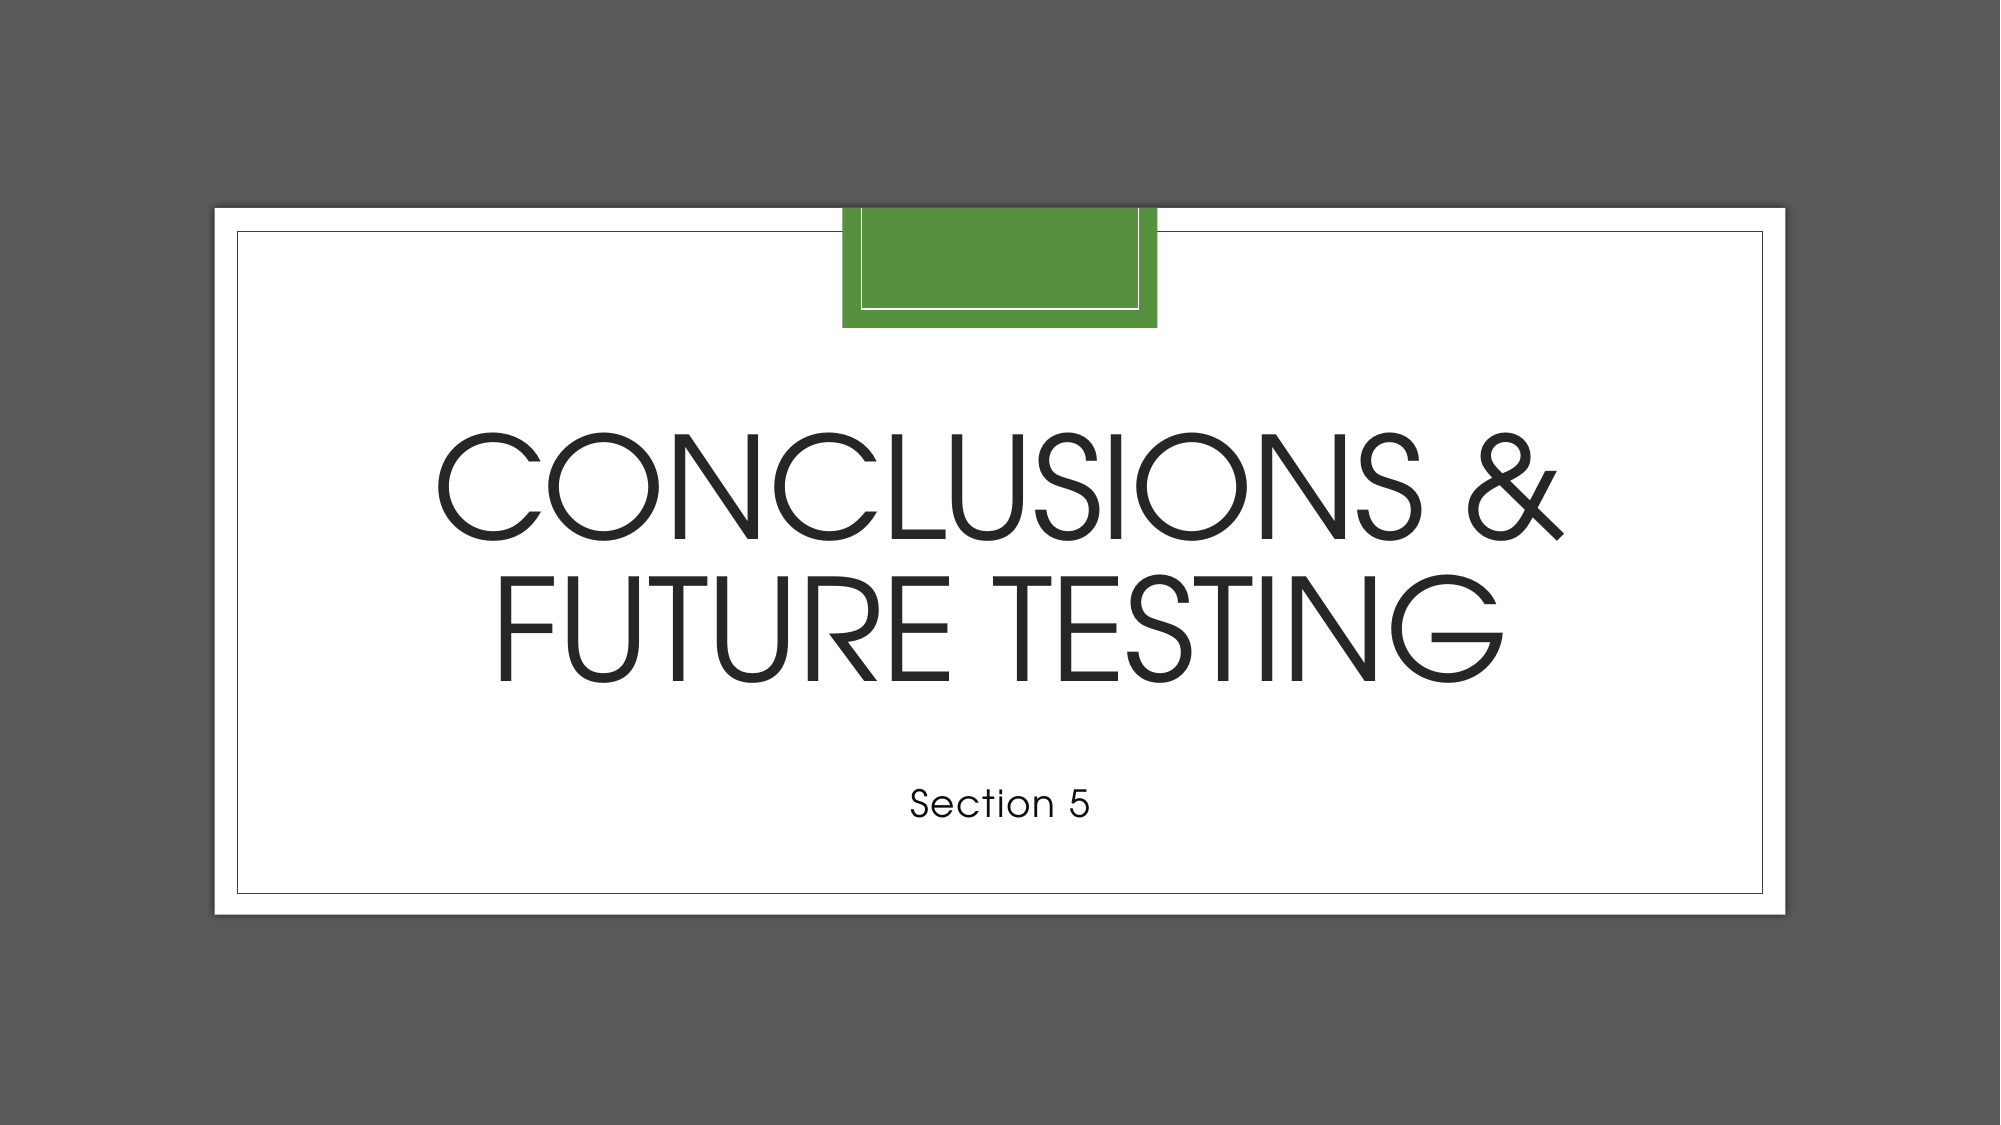

# Conclusions & future testing
Section 5